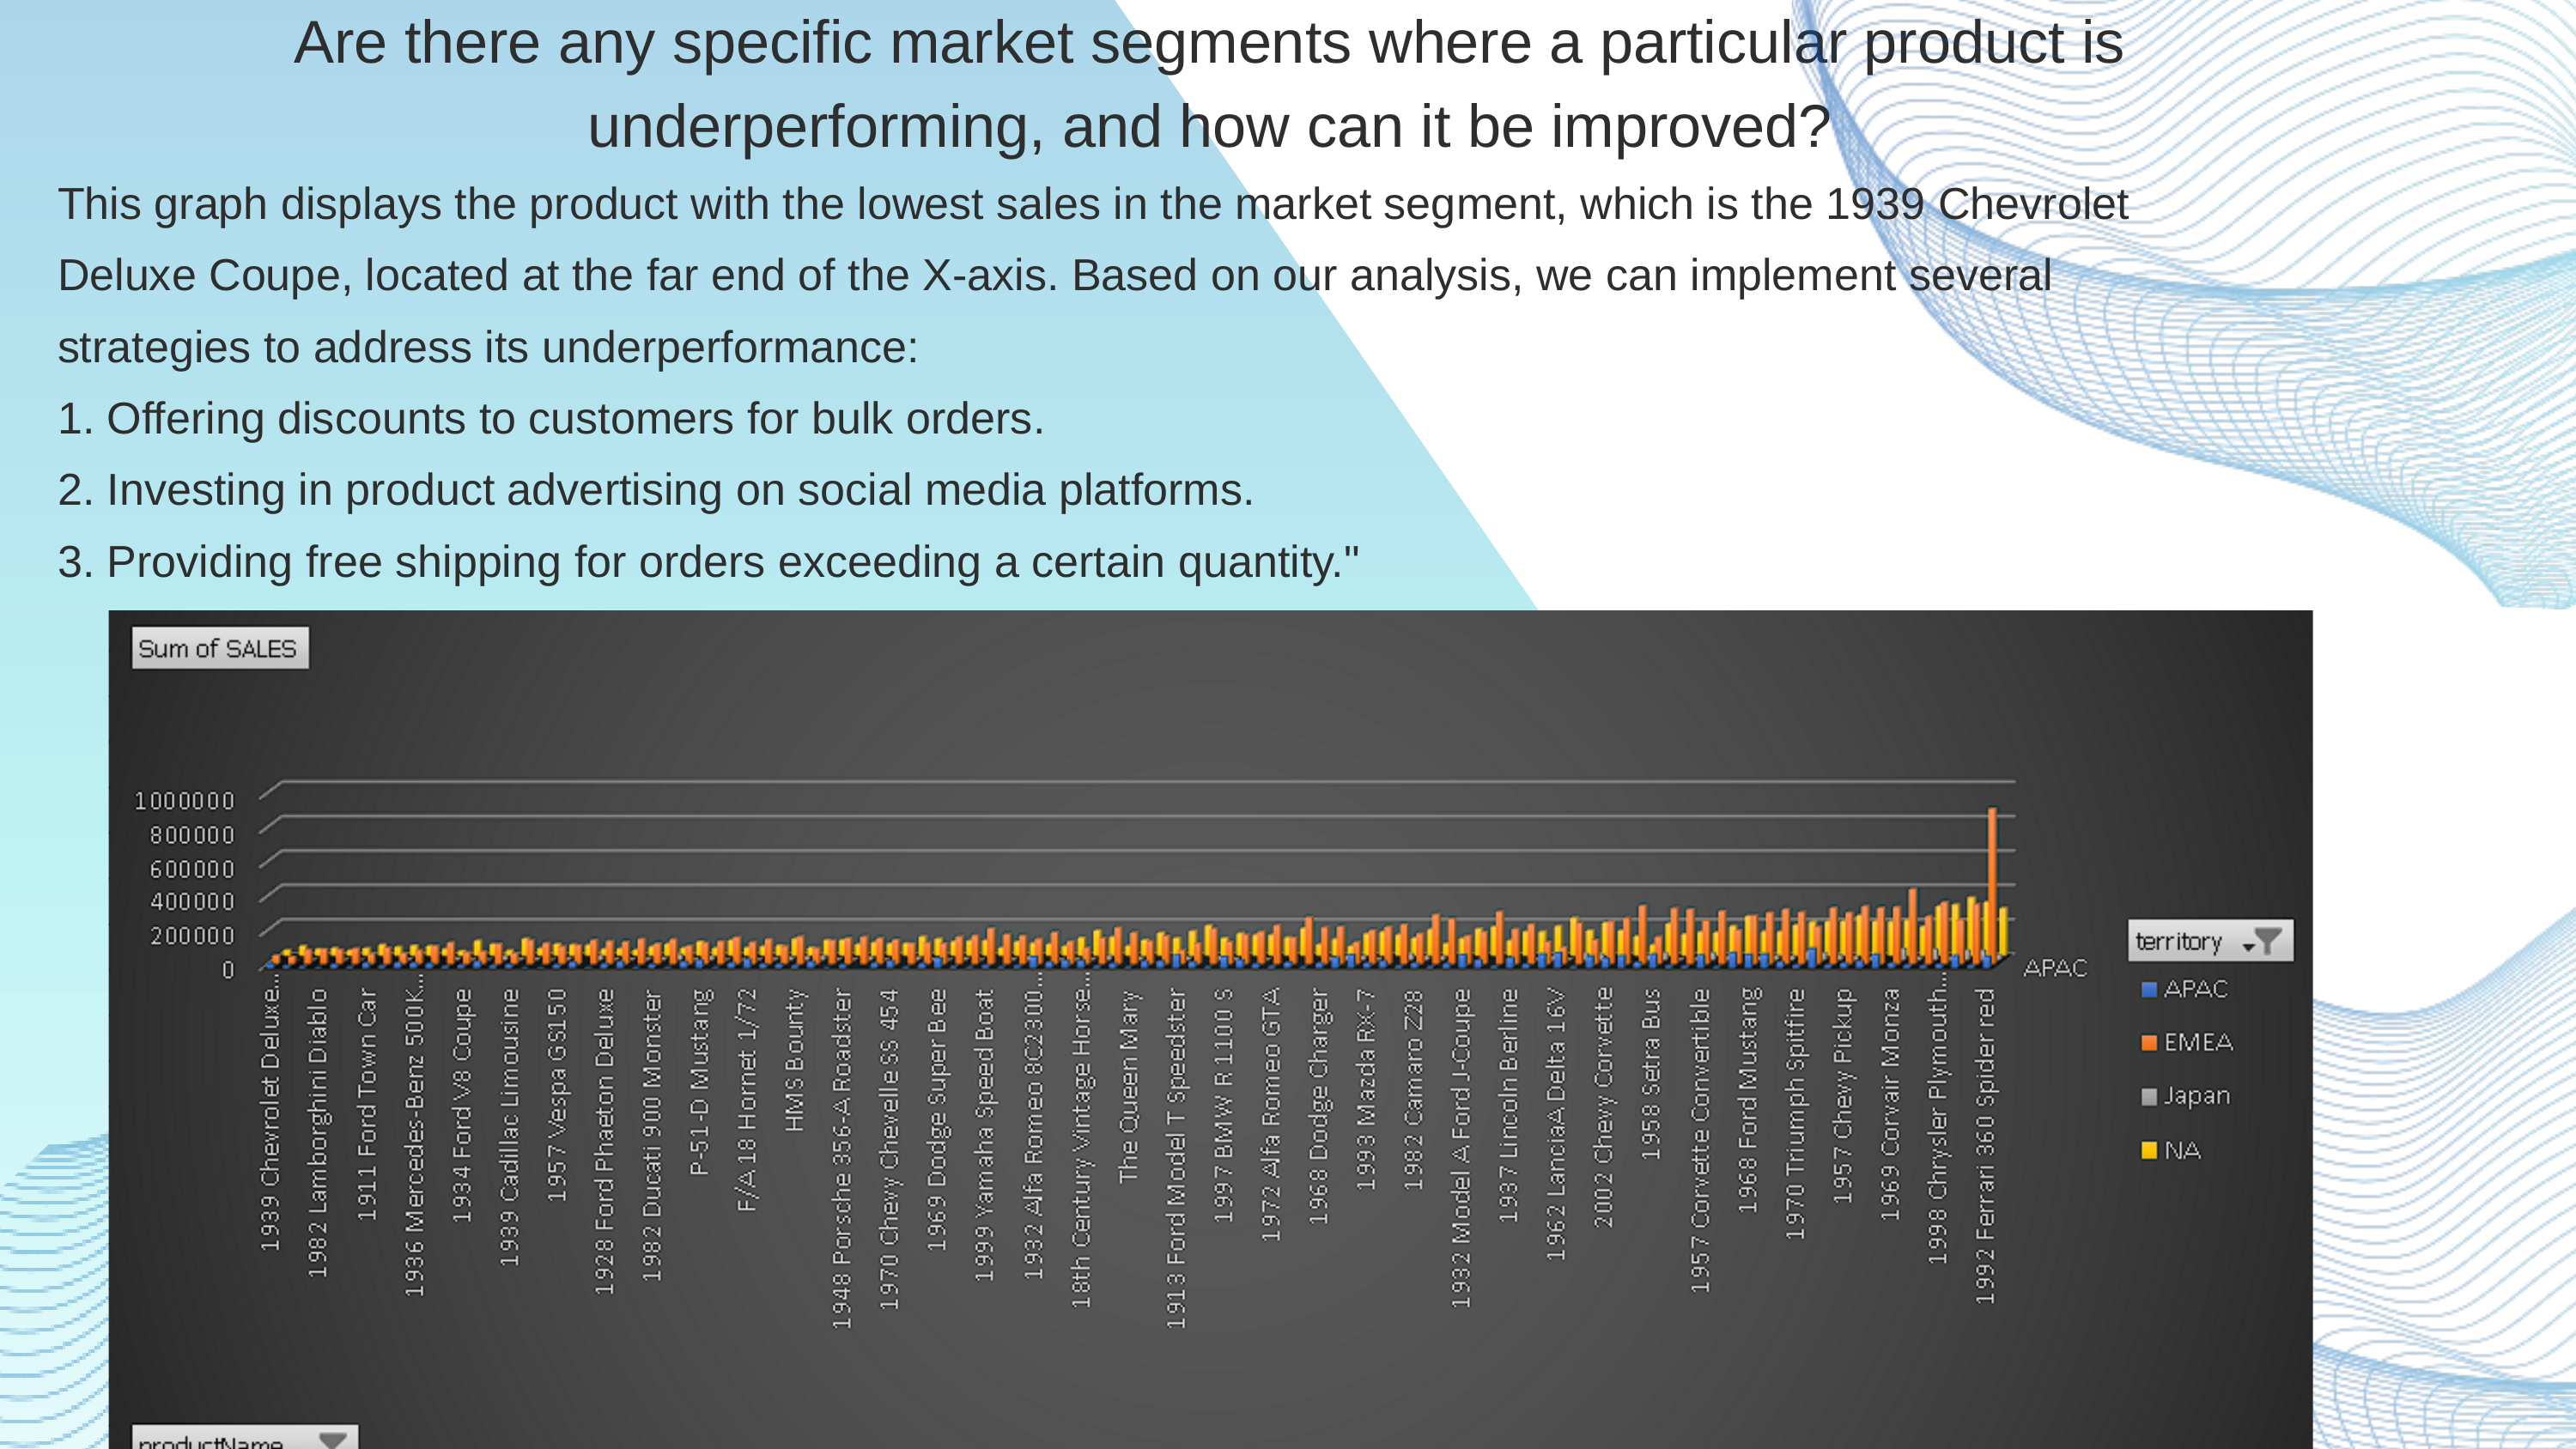

Are there any specific market segments where a particular product is underperforming, and how can it be improved?

This graph displays the product with the lowest sales in the market segment, which is the 1939 Chevrolet Deluxe Coupe, located at the far end of the X-axis. Based on our analysis, we can implement several strategies to address its underperformance:
1. Offering discounts to customers for bulk orders.
2. Investing in product advertising on social media platforms.
3. Providing free shipping for orders exceeding a certain quantity."